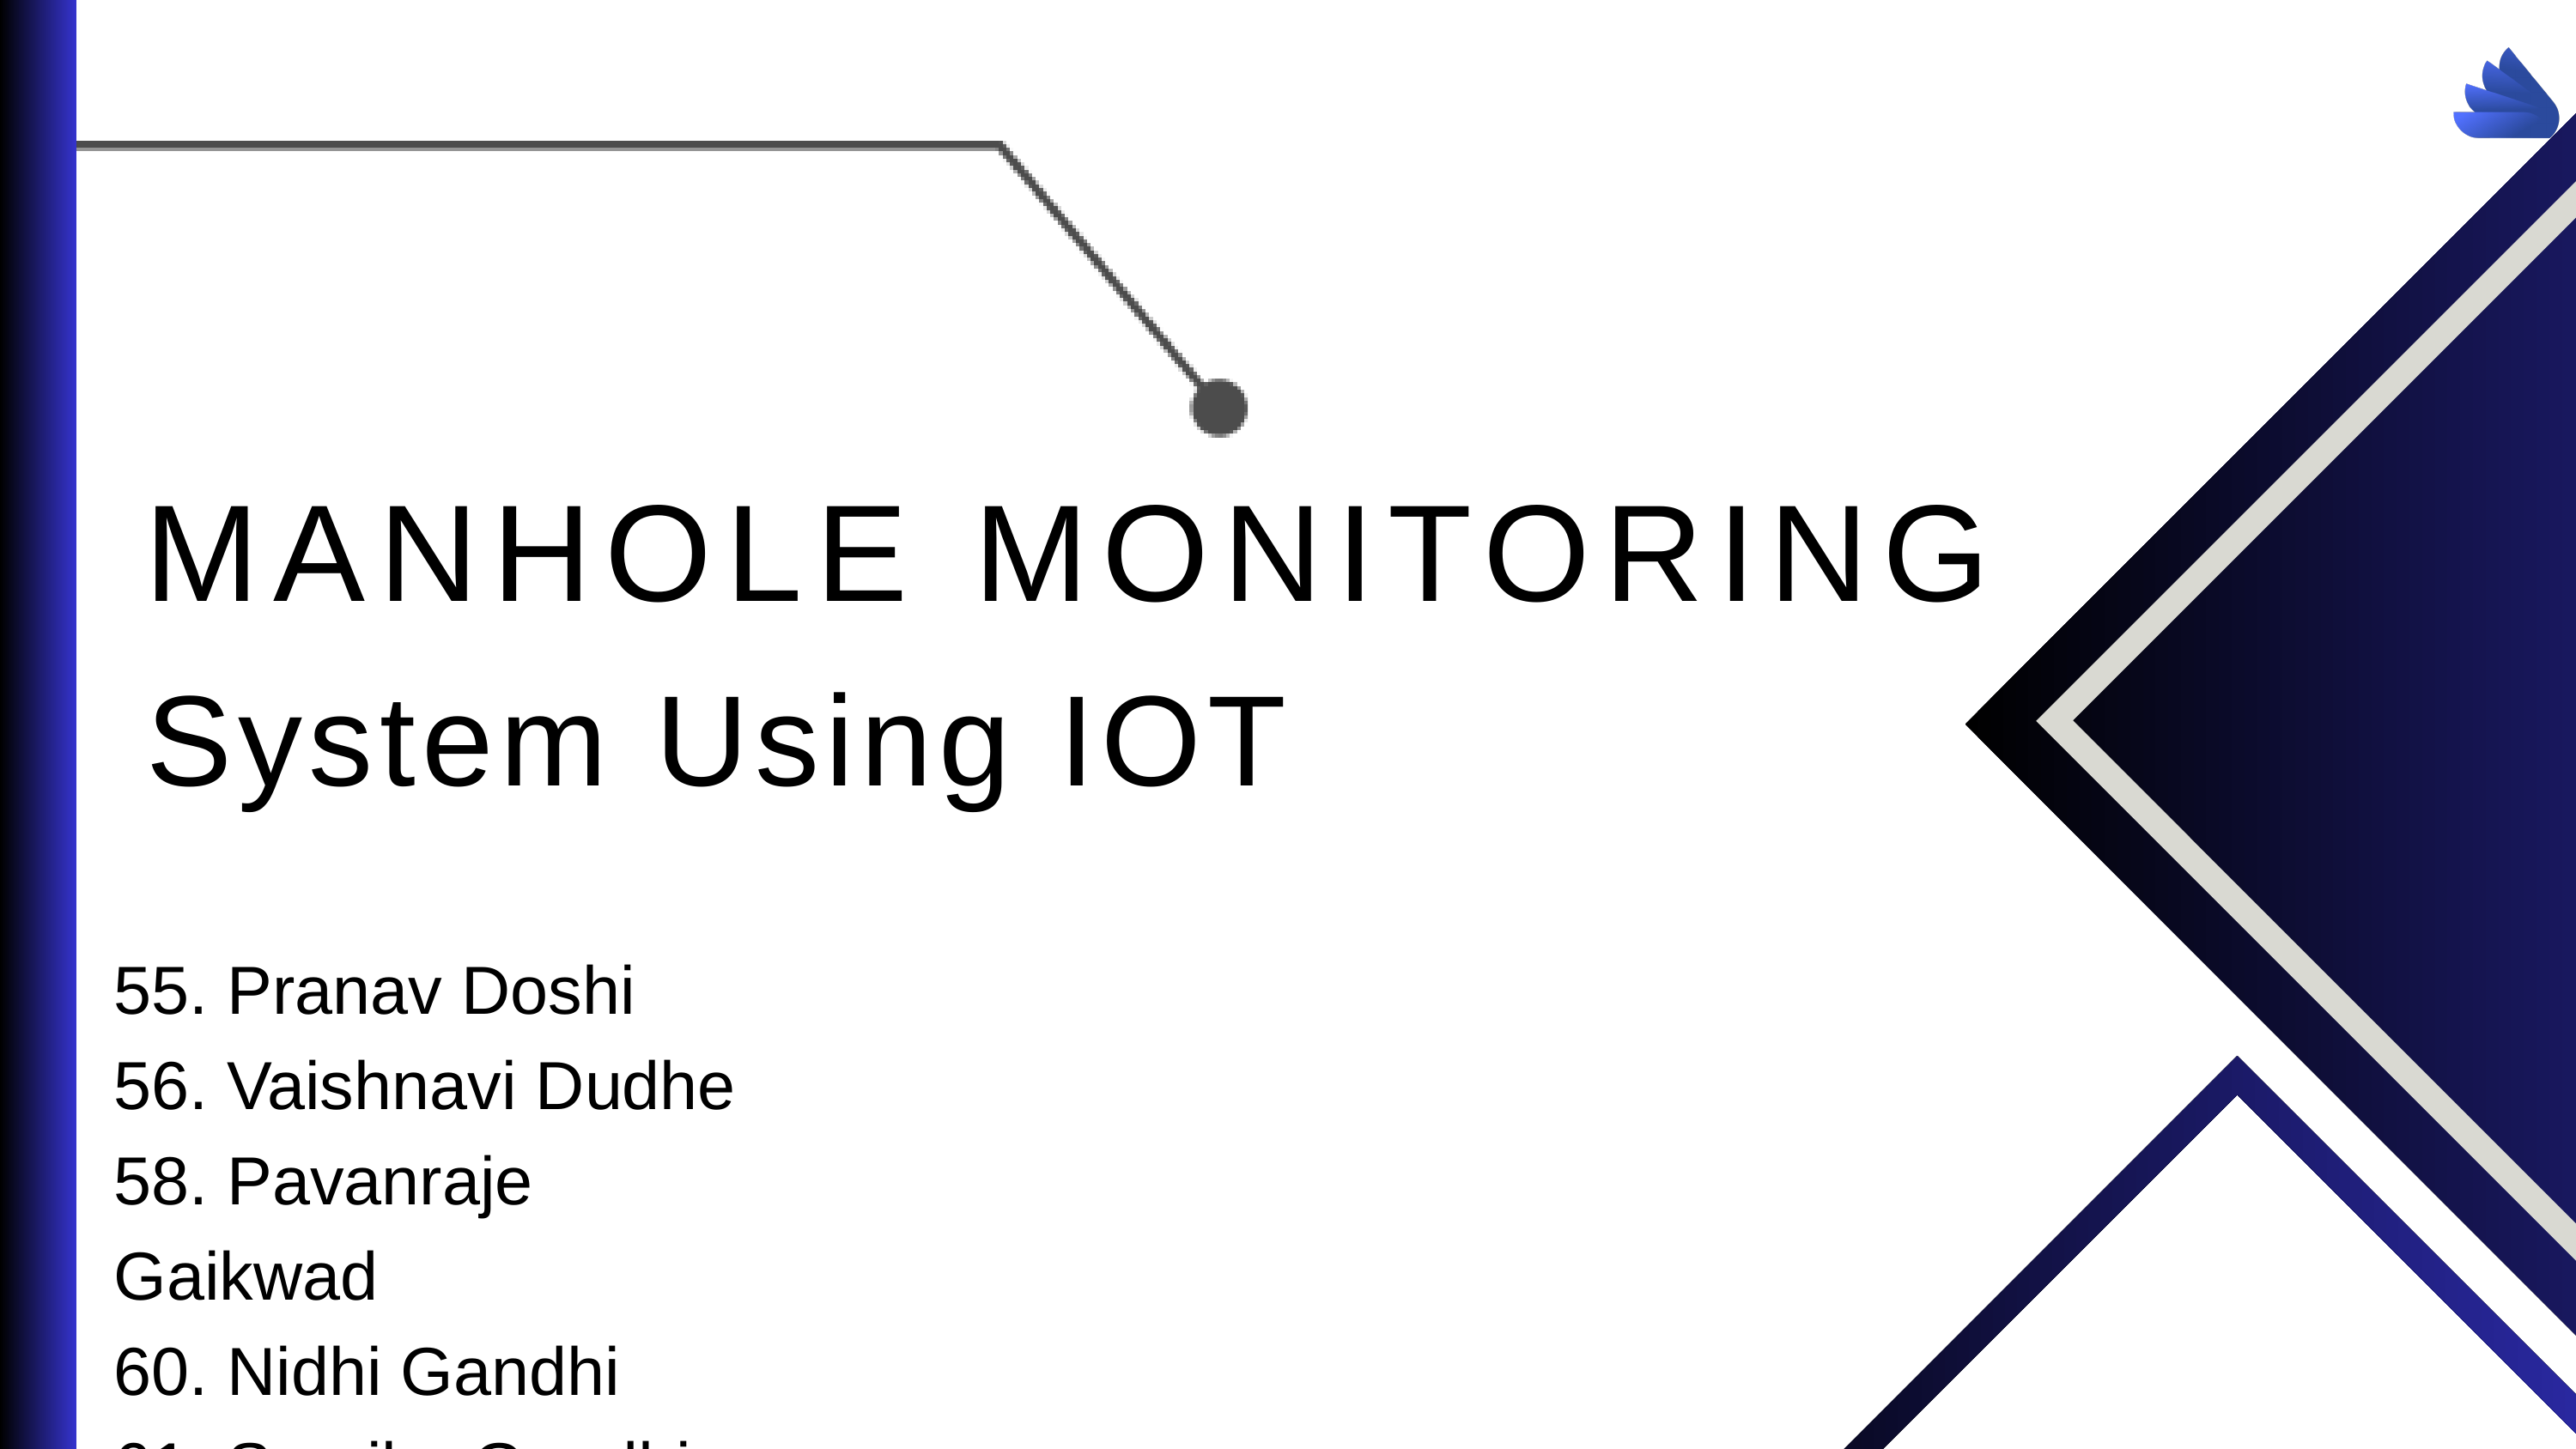

MANHOLE MONITORING
System Using IOT
55. Pranav Doshi
56. Vaishnavi Dudhe
58. Pavanraje Gaikwad
60. Nidhi Gandhi
61. Samika Gandhi